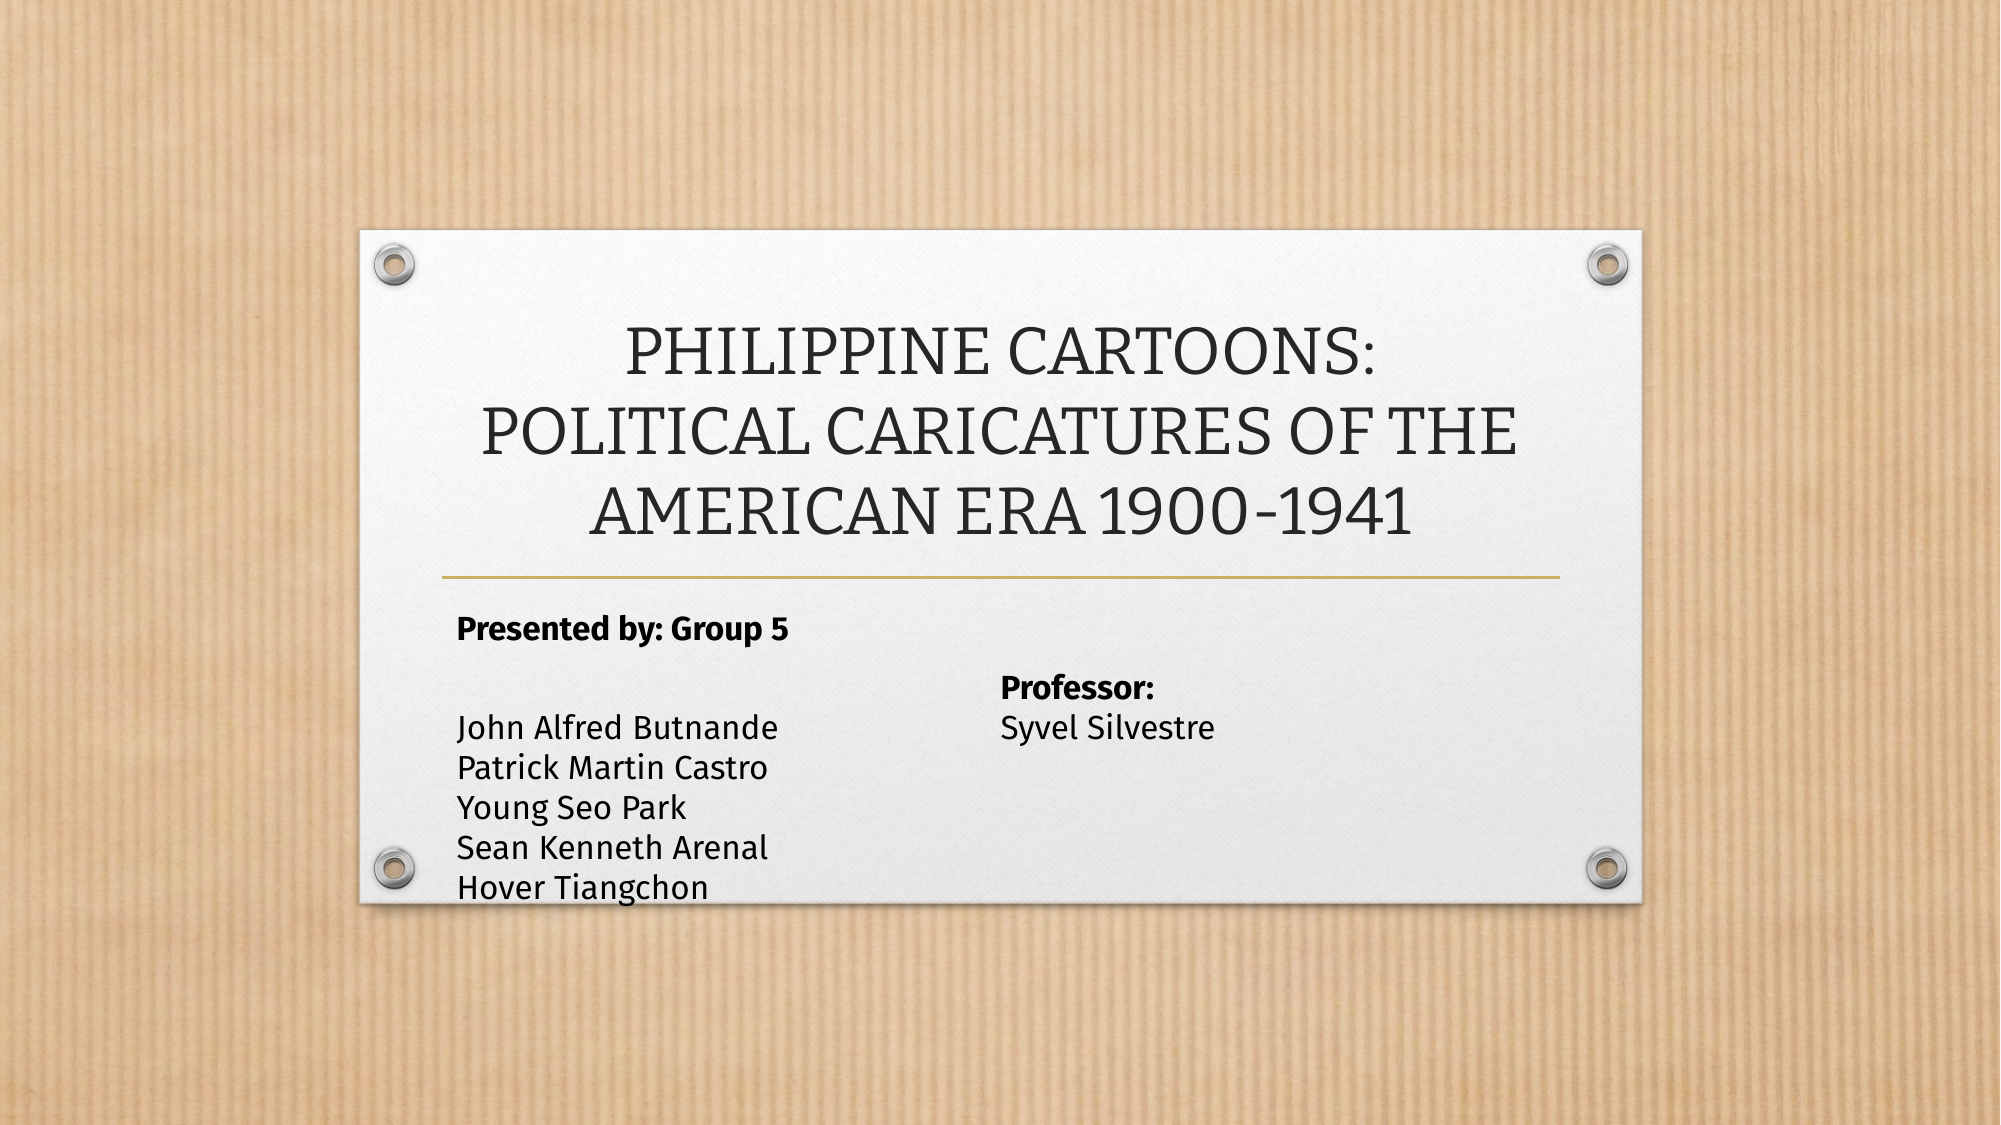

# PHILIPPINE CARTOONS: POLITICAL CARICATURES OF THE AMERICAN ERA 1900-1941
Presented by: Group 5
John Alfred Butnande
Patrick Martin Castro
Young Seo Park
Sean Kenneth Arenal
Hover Tiangchon

Professor:
Syvel Silvestre